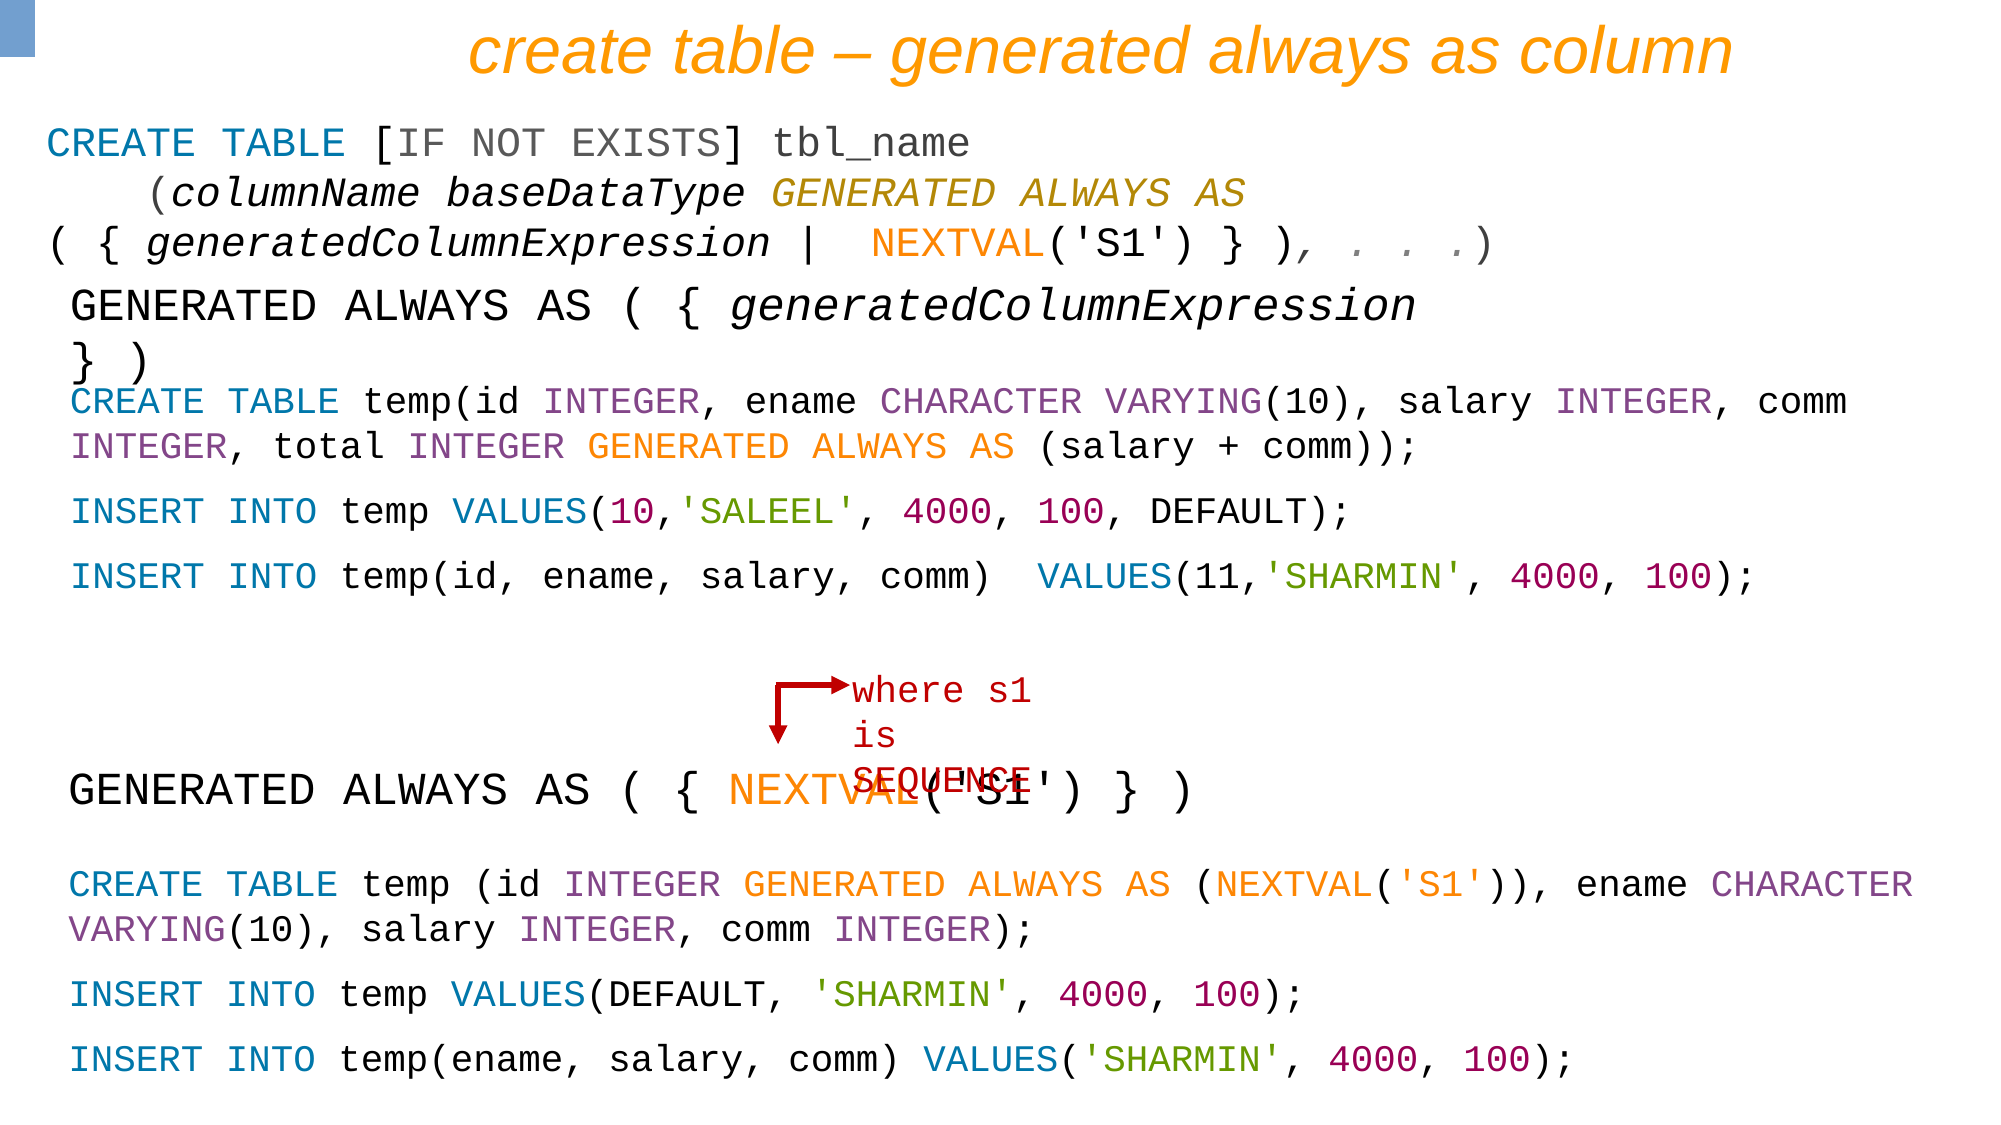

create table – generated always as column
CREATE TABLE [IF NOT EXISTS] tbl_name
    (columnName baseDataType GENERATED ALWAYS AS ( { generatedColumnExpression |  NEXTVAL('S1') } ), . . .)

GENERATED ALWAYS AS ( { generatedColumnExpression } )
CREATE TABLE temp(id INTEGER, ename CHARACTER VARYING(10), salary INTEGER, comm INTEGER, total INTEGER GENERATED ALWAYS AS (salary + comm));

INSERT INTO temp VALUES(10,'SALEEL', 4000, 100, DEFAULT);

INSERT INTO temp(id, ename, salary, comm)  VALUES(11,'SHARMIN', 4000, 100);
where s1 is SEQUENCE
GENERATED ALWAYS AS ( { NEXTVAL('S1') } )
CREATE TABLE temp (id INTEGER GENERATED ALWAYS AS (NEXTVAL('S1')), ename CHARACTER VARYING(10), salary INTEGER, comm INTEGER);

INSERT INTO temp VALUES(DEFAULT, 'SHARMIN', 4000, 100);

INSERT INTO temp(ename, salary, comm) VALUES('SHARMIN', 4000, 100);